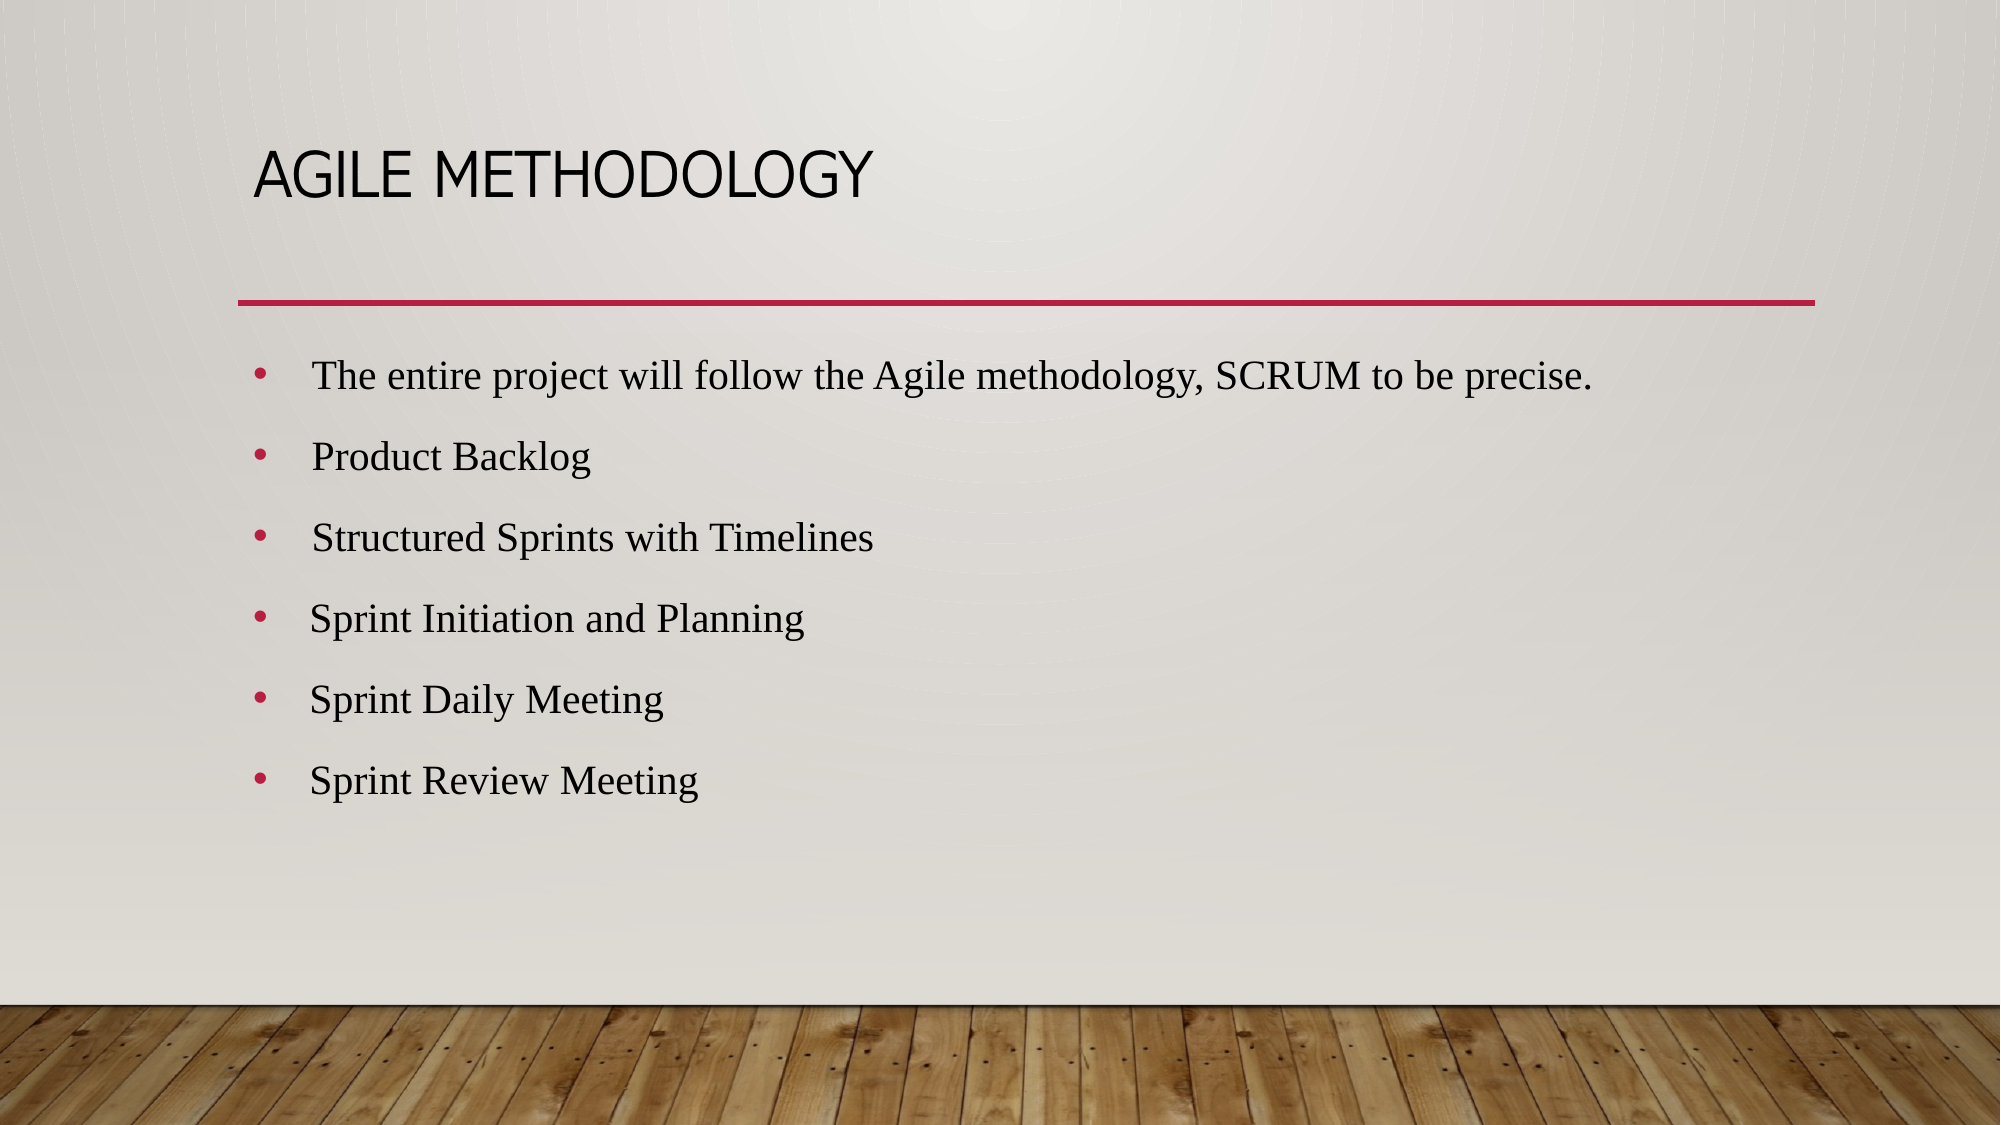

# Agile Methodology
  The entire project will follow the Agile methodology, SCRUM to be precise.
  Product Backlog
  Structured Sprints with Timelines
Sprint Initiation and Planning
Sprint Daily Meeting
Sprint Review Meeting